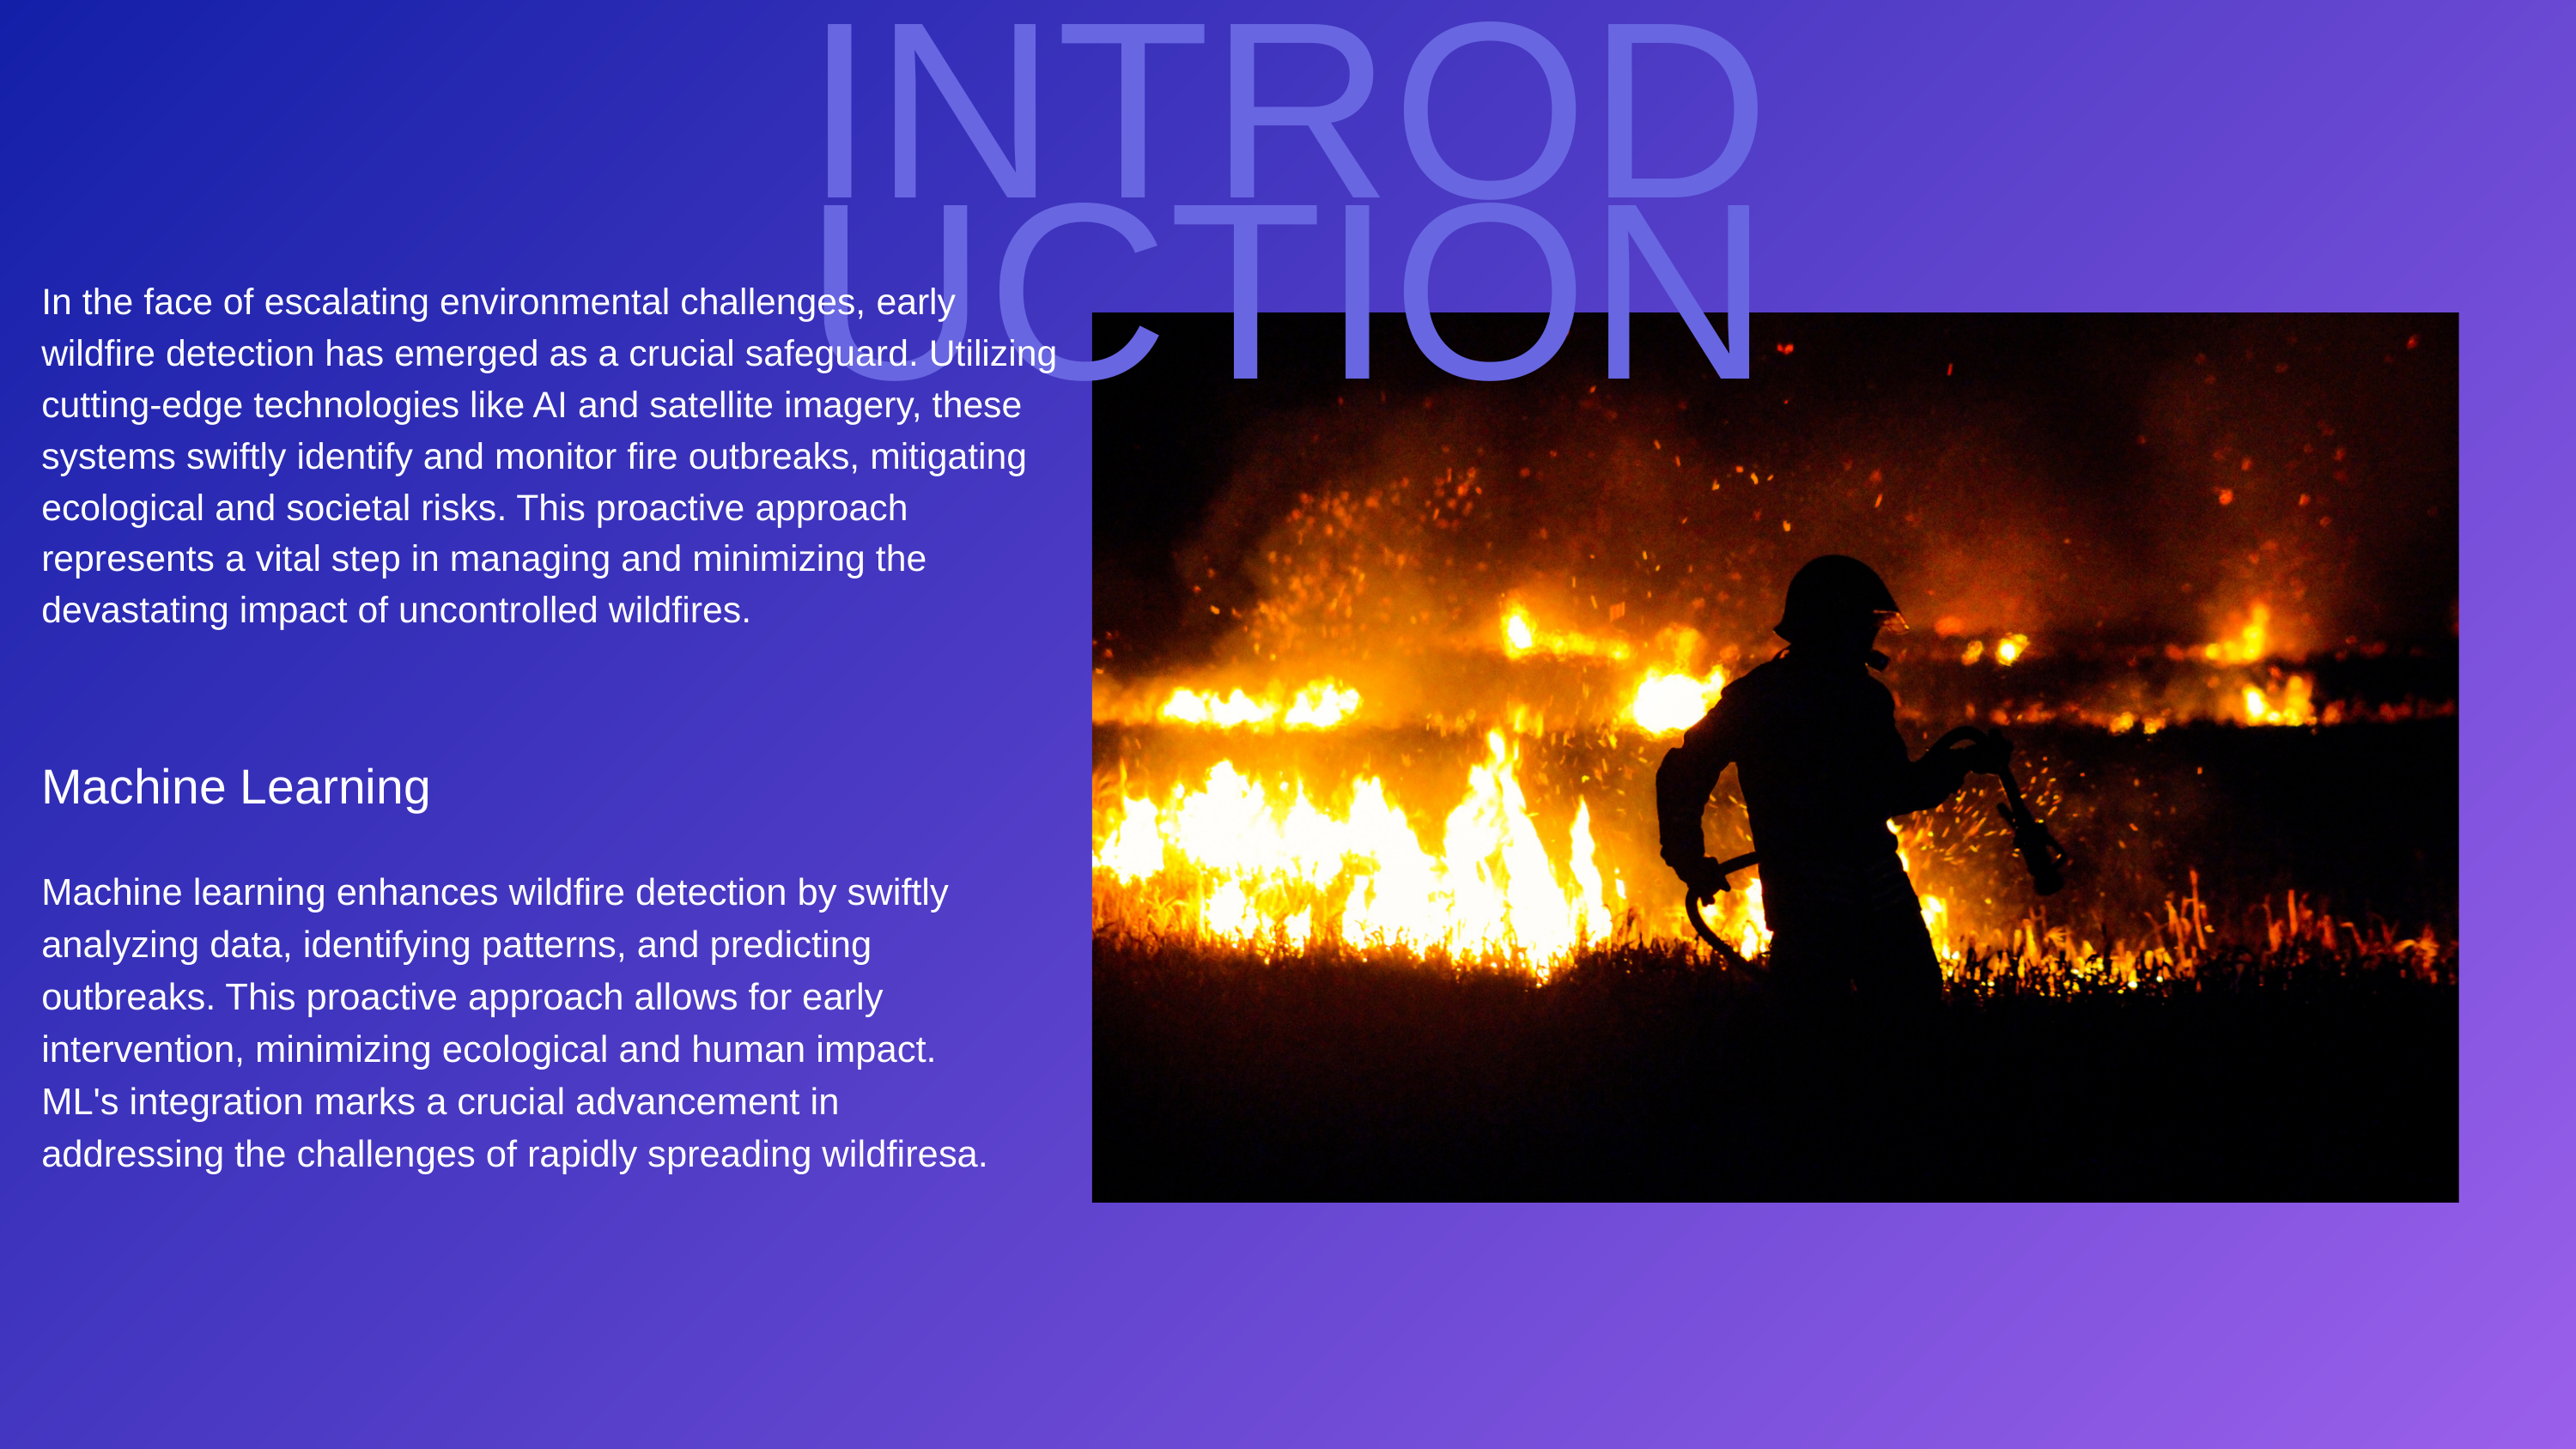

INTRODUCTION
In the face of escalating environmental challenges, early wildfire detection has emerged as a crucial safeguard. Utilizing cutting-edge technologies like AI and satellite imagery, these systems swiftly identify and monitor fire outbreaks, mitigating ecological and societal risks. This proactive approach represents a vital step in managing and minimizing the devastating impact of uncontrolled wildfires.

Machine Learning
Machine learning enhances wildfire detection by swiftly analyzing data, identifying patterns, and predicting outbreaks. This proactive approach allows for early intervention, minimizing ecological and human impact. ML's integration marks a crucial advancement in addressing the challenges of rapidly spreading wildfiresa.